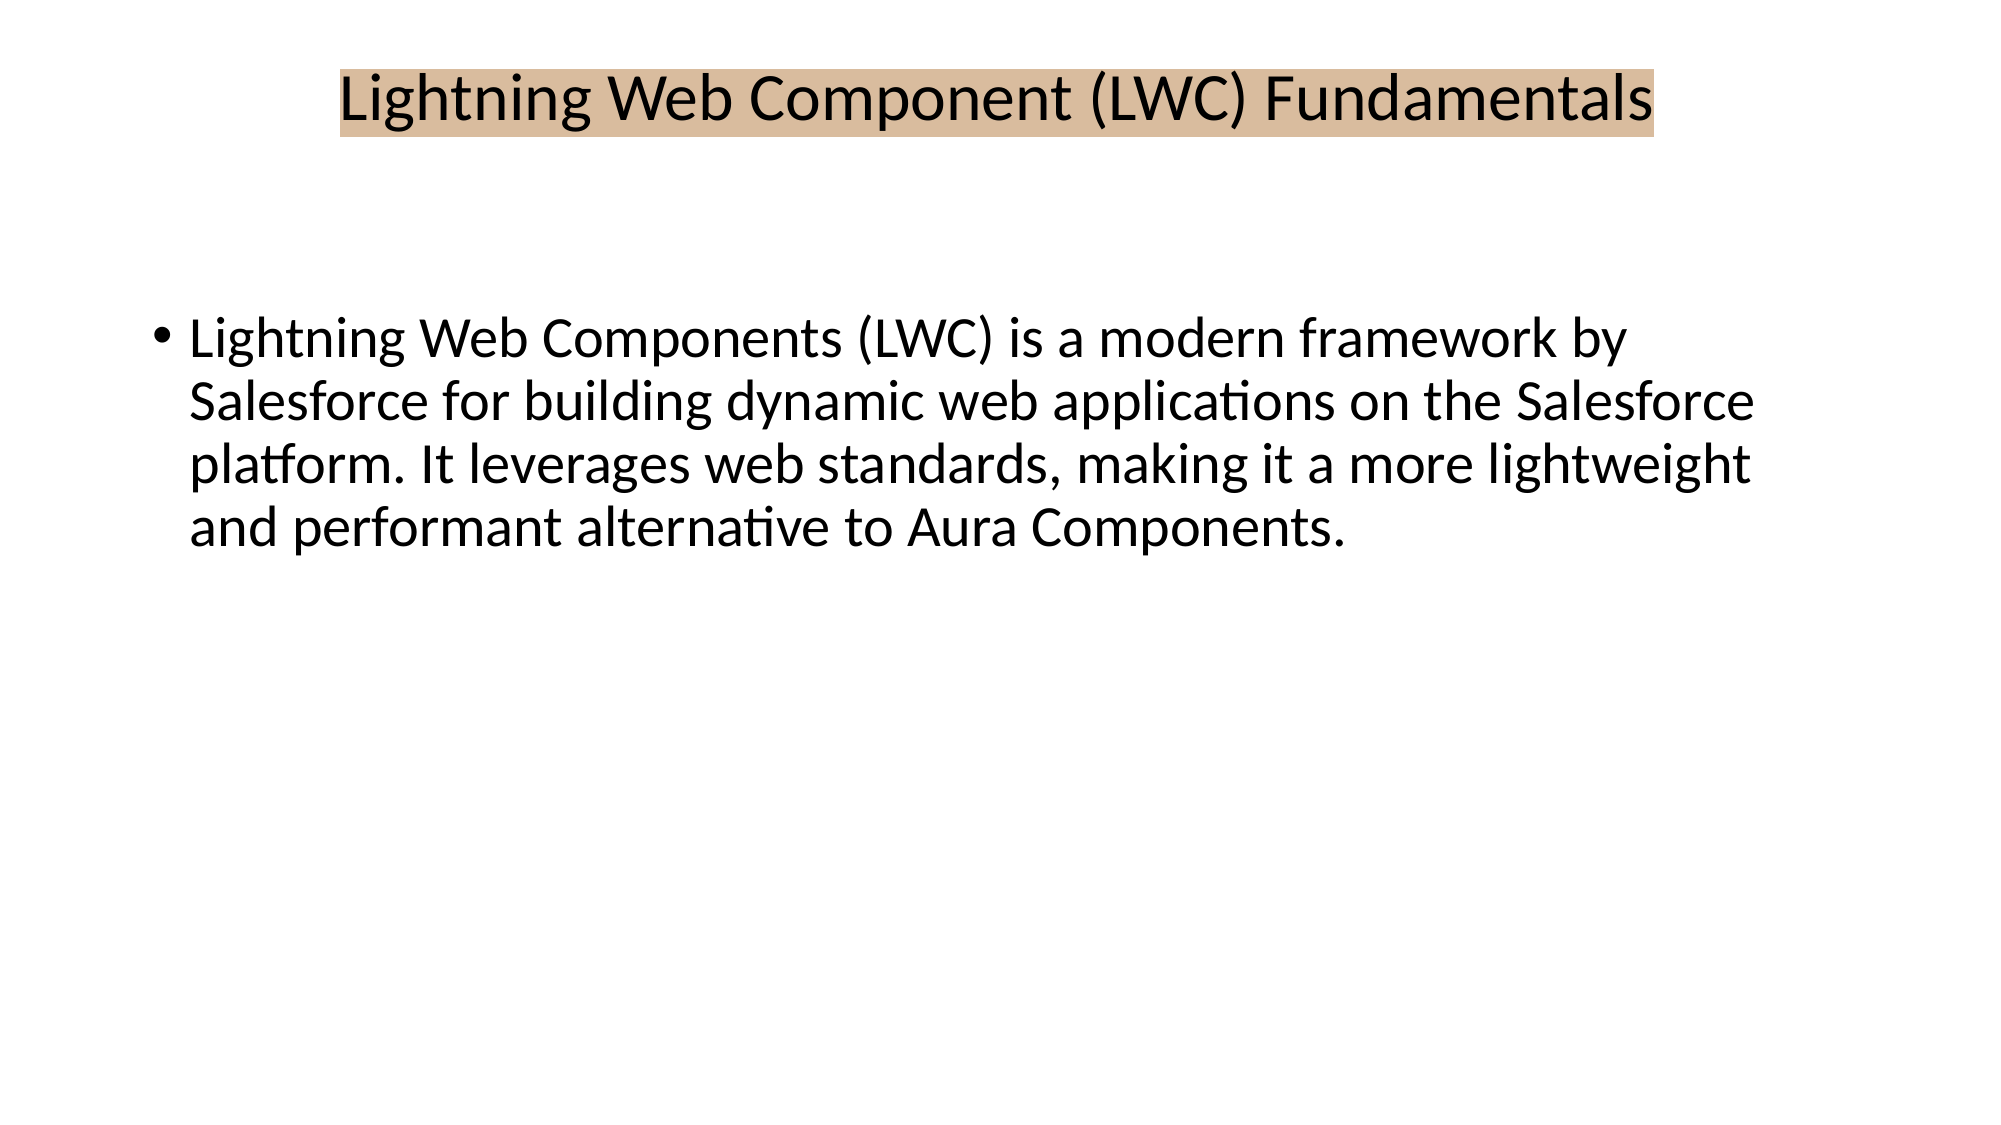

# Lightning Web Component (LWC) Fundamentals
Lightning Web Components (LWC) is a modern framework by Salesforce for building dynamic web applications on the Salesforce platform. It leverages web standards, making it a more lightweight and performant alternative to Aura Components.